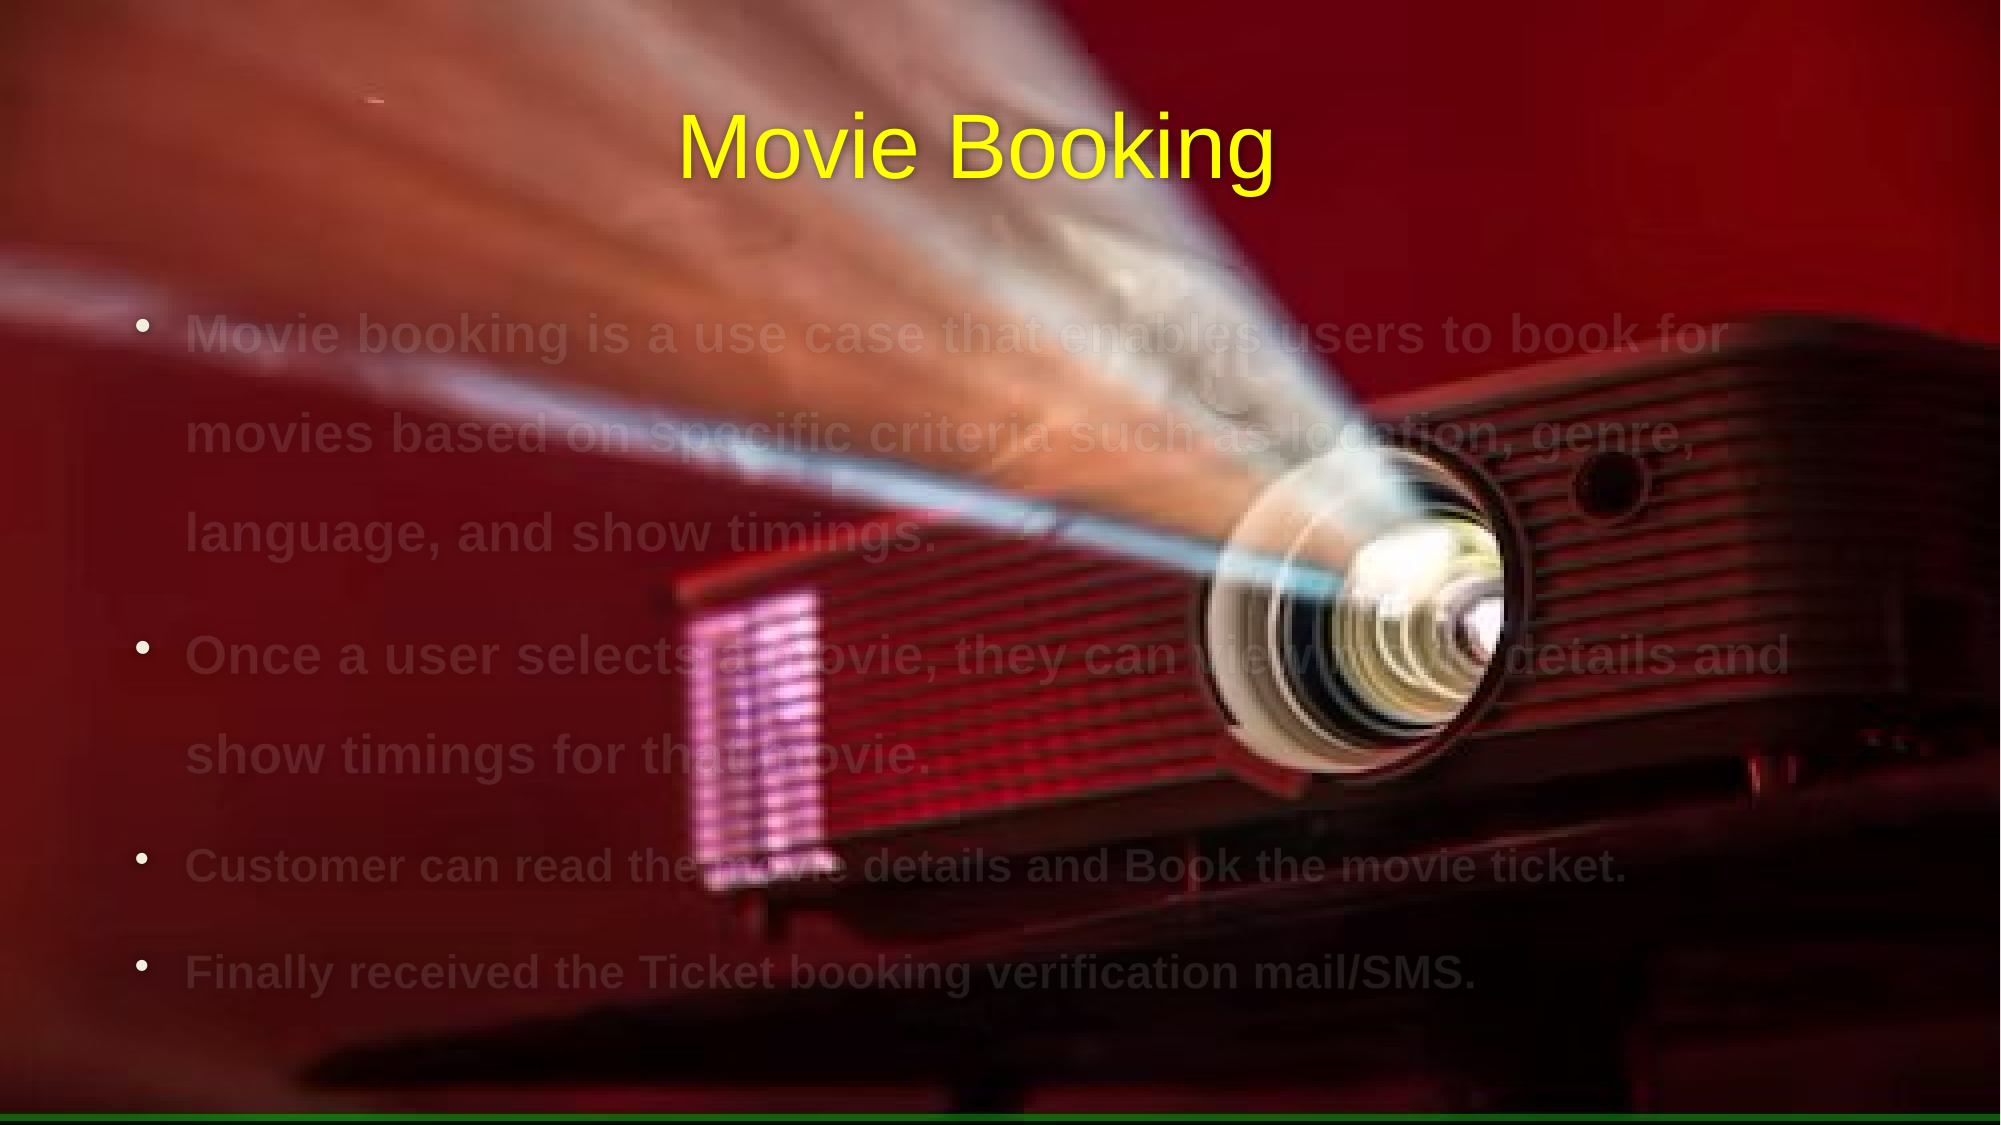

# Movie Booking
Movie booking is a use case that enables users to book for movies based on specific criteria such as location, genre, language, and show timings.
Once a user selects a movie, they can view movie details and show timings for that movie.
Customer can read the movie details and Book the movie ticket.
Finally received the Ticket booking verification mail/SMS.